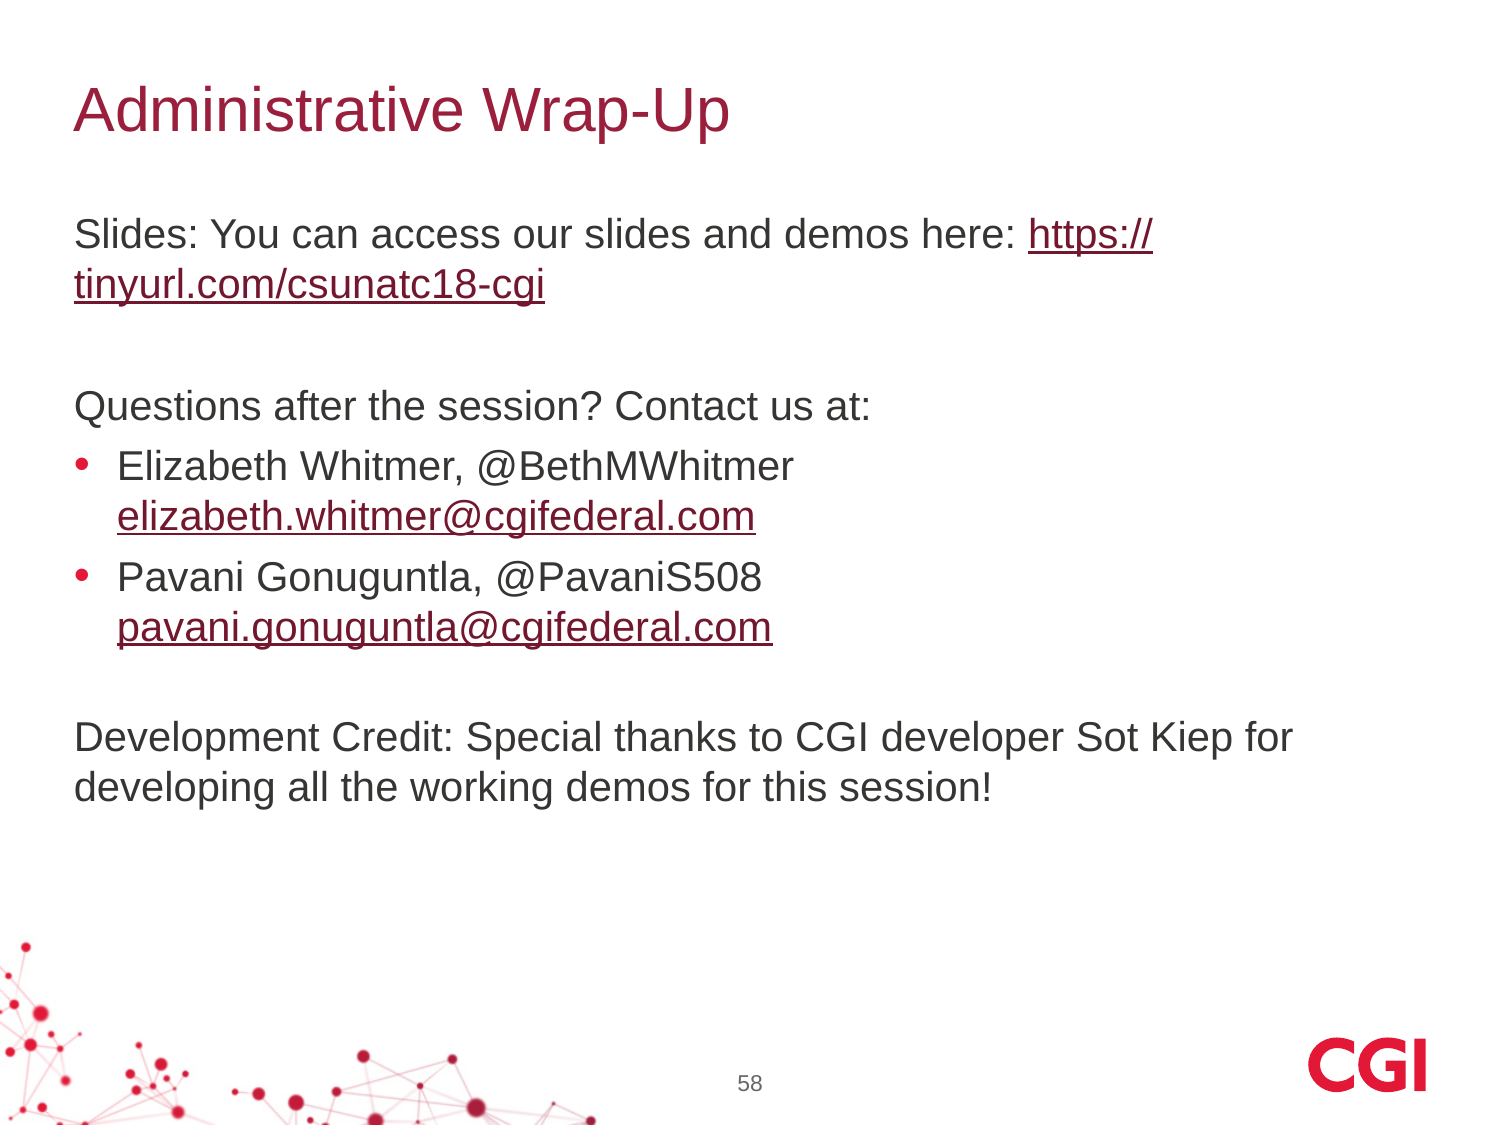

# Administrative Wrap-Up
Slides: You can access our slides and demos here: https://tinyurl.com/csunatc18-cgi

Questions after the session? Contact us at:
Elizabeth Whitmer, @BethMWhitmer
elizabeth.whitmer@cgifederal.com
Pavani Gonuguntla, @PavaniS508
pavani.gonuguntla@cgifederal.com
Development Credit: Special thanks to CGI developer Sot Kiep for developing all the working demos for this session!

58